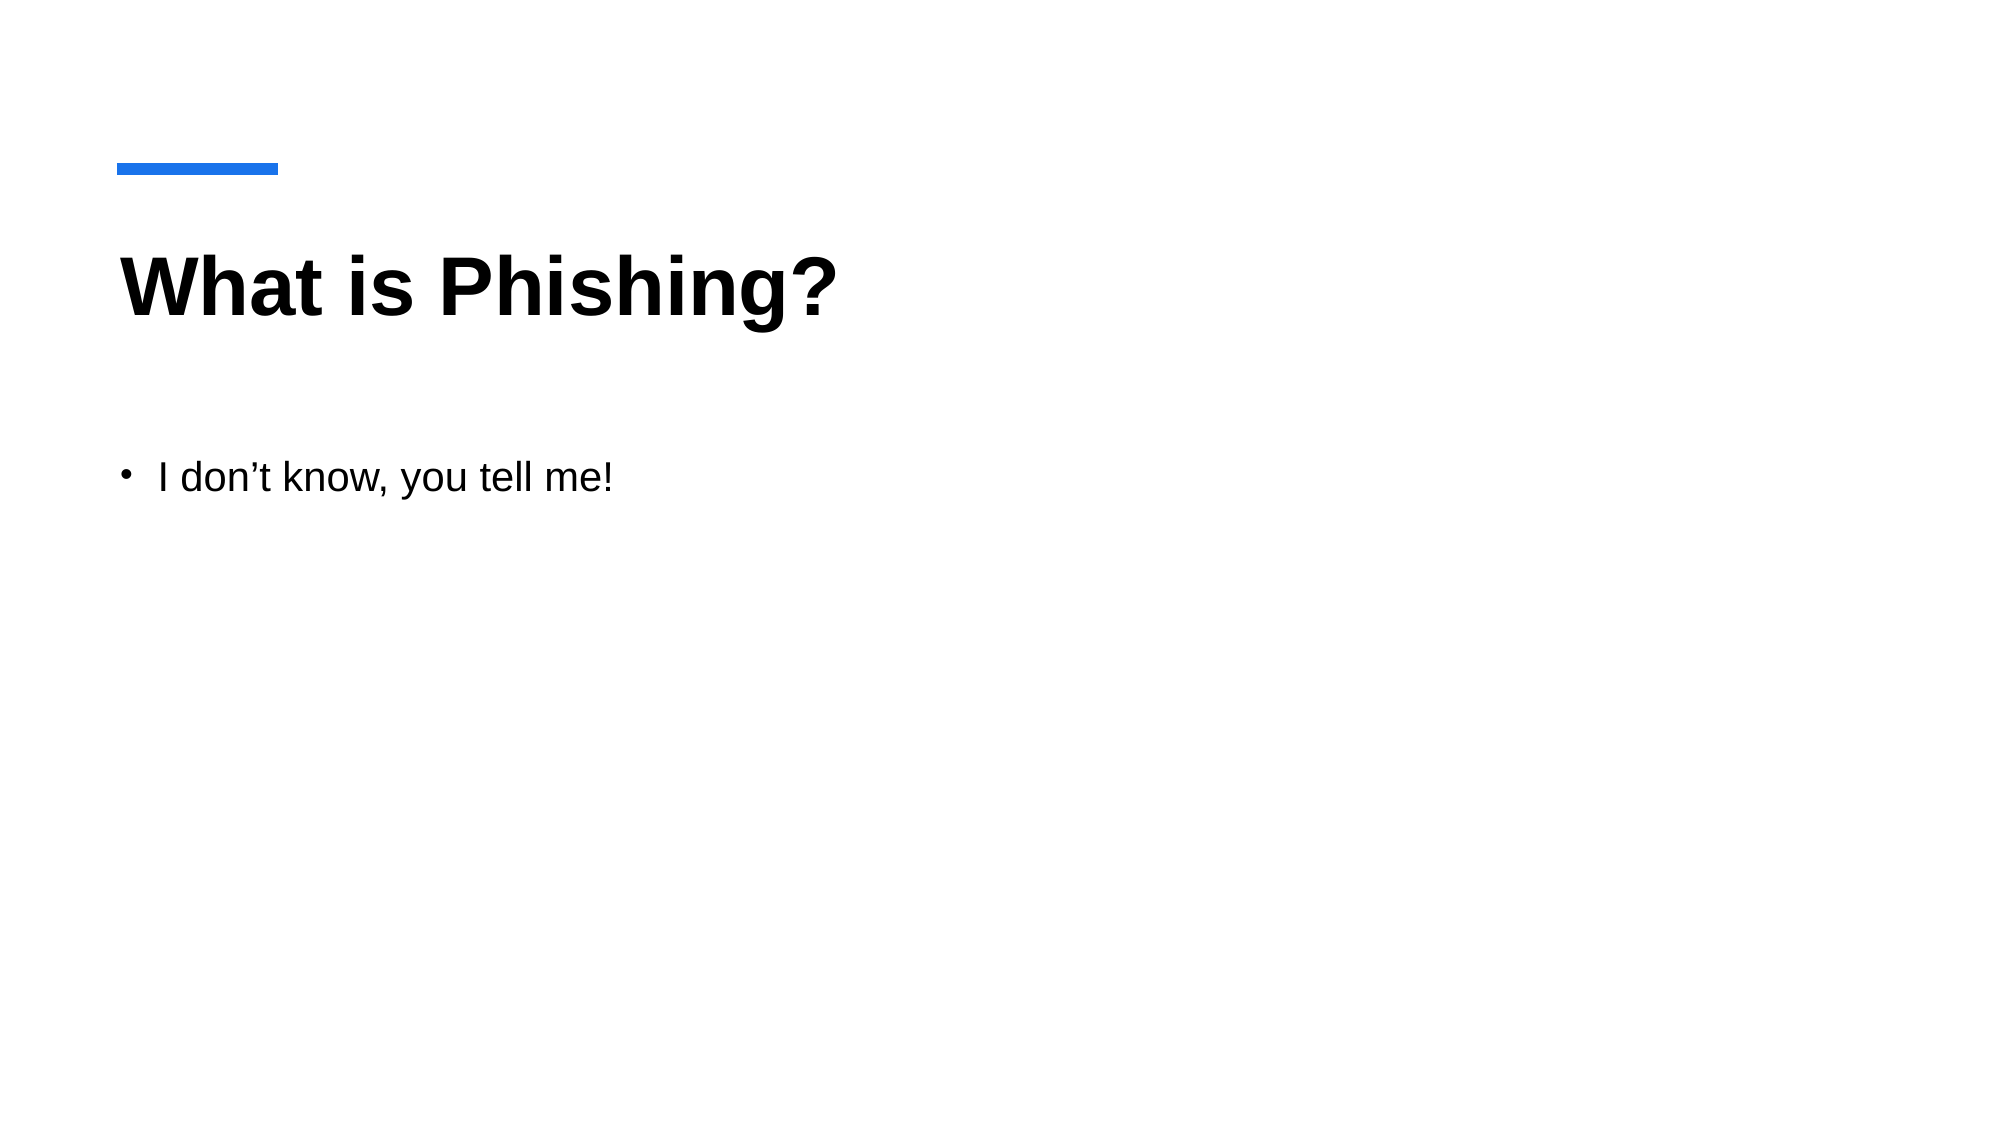

# What is Phishing?
I don’t know, you tell me!